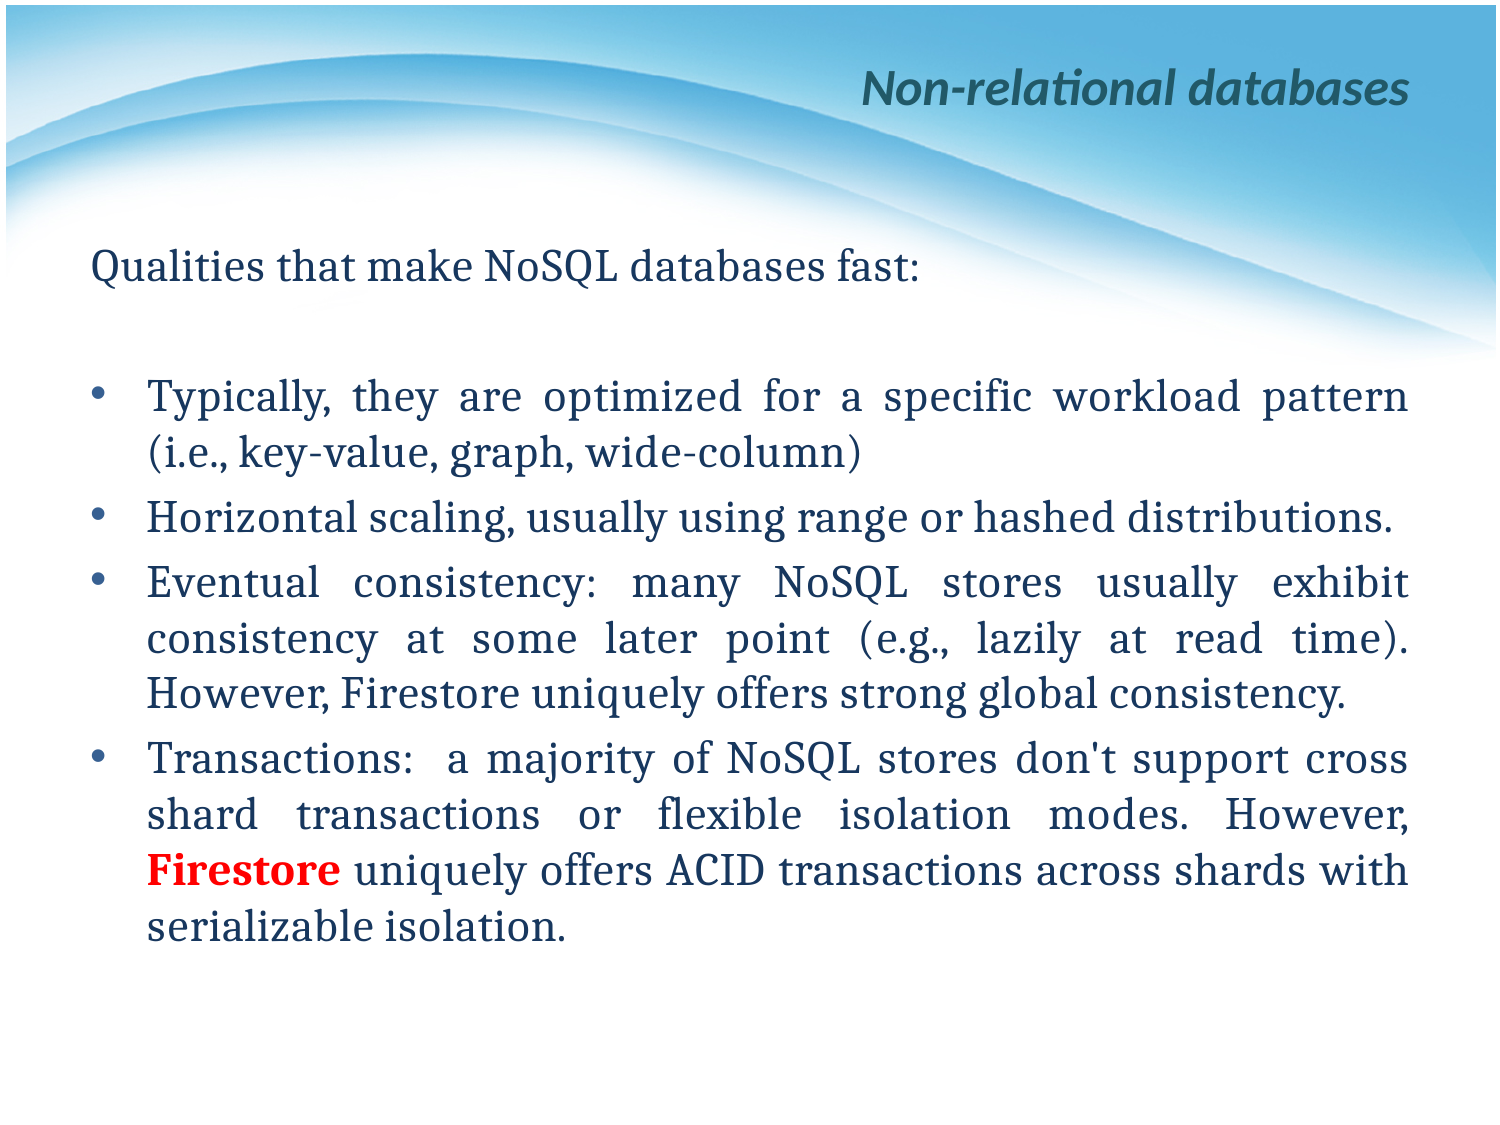

# Non-relational databases

Qualities that make NoSQL databases fast:

Typically, they are optimized for a specific workload pattern (i.e., key-value, graph, wide-column)
Horizontal scaling, usually using range or hashed distributions.
Eventual consistency: many NoSQL stores usually exhibit consistency at some later point (e.g., lazily at read time). However, Firestore uniquely offers strong global consistency.
Transactions:  a majority of NoSQL stores don't support cross shard transactions or flexible isolation modes. However, Firestore uniquely offers ACID transactions across shards with serializable isolation.